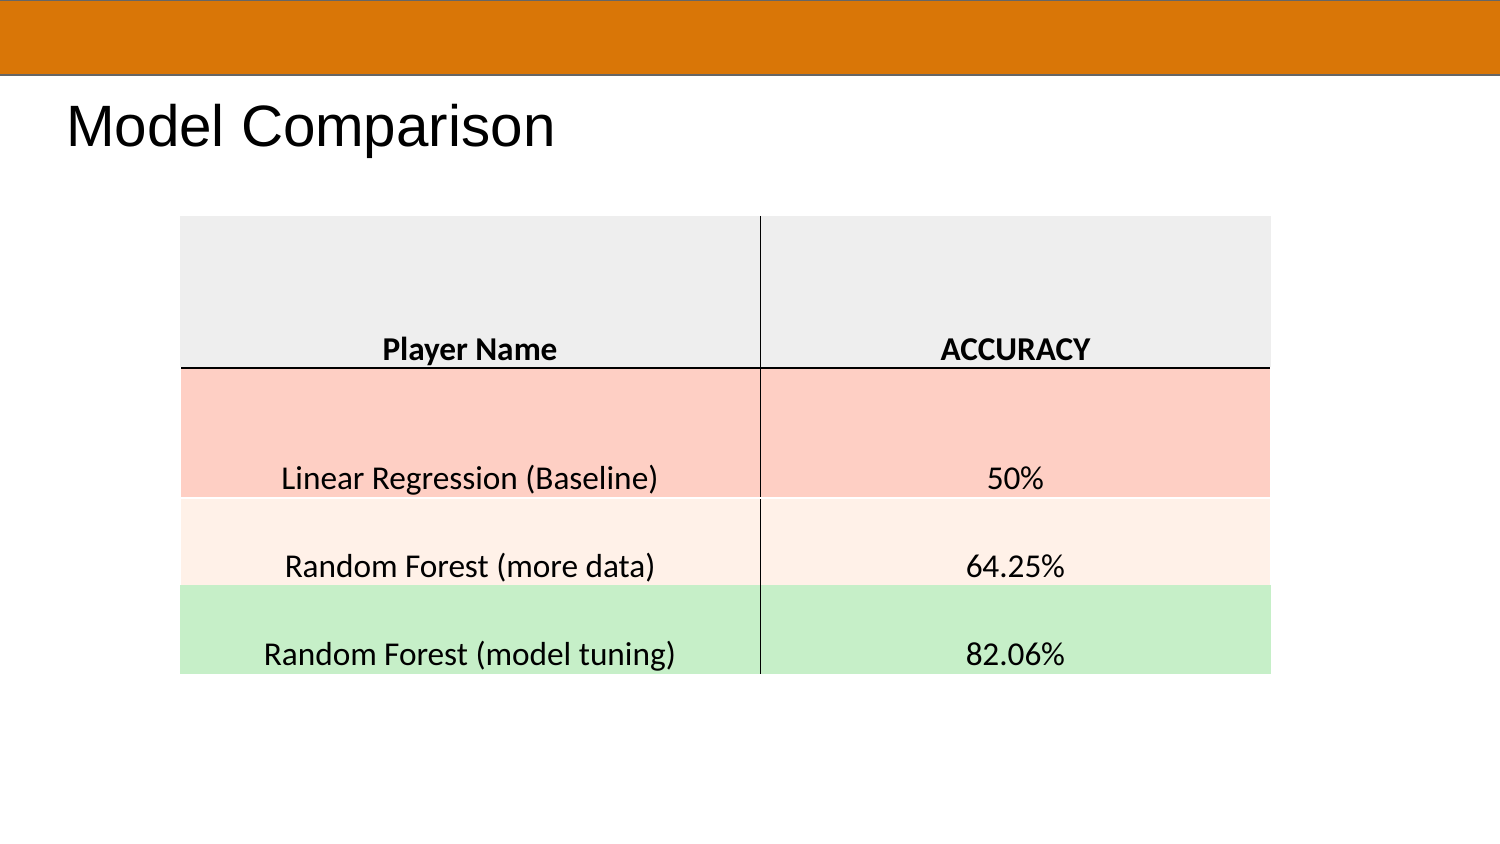

# Model Comparison
| Player Name | ACCURACY |
| --- | --- |
| Linear Regression (Baseline) | 50% |
| Random Forest (more data) | 64.25% |
| Random Forest (model tuning) | 82.06% |